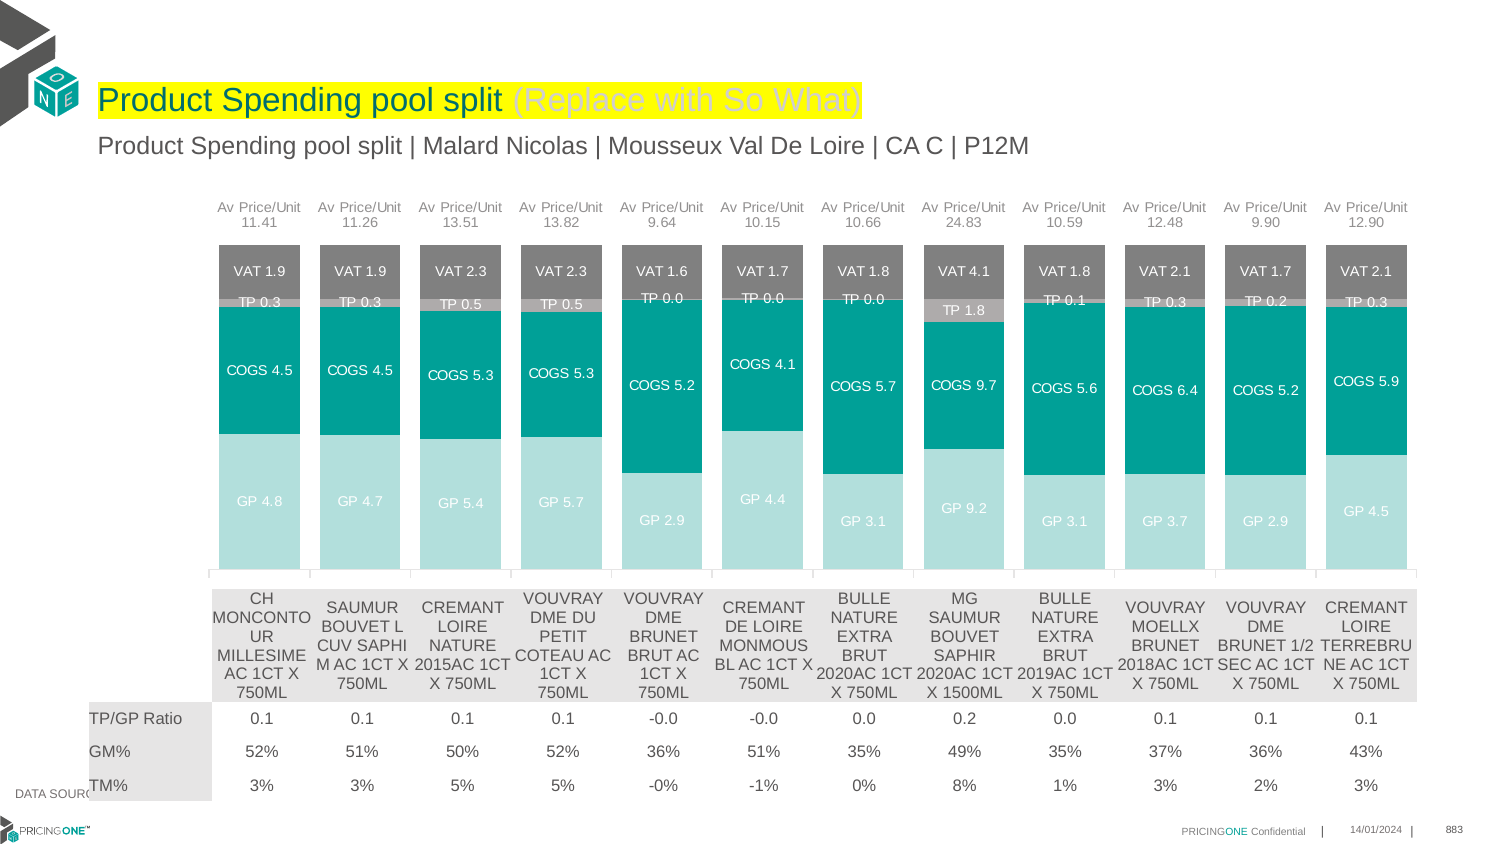

# Product Spending pool split (Replace with So What)
Product Spending pool split | Malard Nicolas | Mousseux Val De Loire | CA C | P12M

### Chart

| Category | GP | COGS | TP | VAT |
|---|---|---|---|---|
| Av Price/Unit 11.41 | 4.761273919402014 | 4.472195563860904 | 0.2772823312750514 | 1.902150362907593 |
| Av Price/Unit 11.26 | 4.653014344195186 | 4.457431750450303 | 0.27023207794334425 | 1.8761257573276555 |
| Av Price/Unit 13.51 | 5.410045758928572 | 5.335975 | 0.5090819302721084 | 2.251009778911564 |
| Av Price/Unit 13.82 | 5.652071677138715 | 5.3179275495408405 | 0.5448227485097483 | 2.30296439503786 |
| Av Price/Unit 9.64 | 2.871905050505051 | 5.182828282828283 | -0.022025300625301725 | 1.6065416065416074 |
| Av Price/Unit 10.15 | 4.362499999999999 | 4.137500000000001 | -0.0442054958183995 | 1.6911589008363201 |
| Av Price/Unit 10.66 | 3.1164717026378894 | 5.728057553956834 | 0.04036282973621219 | 1.776978417266187 |
| Av Price/Unit 24.83 | 9.2036 | 9.736176576576579 | 1.7509141141141171 | 4.138138138138135 |
| Av Price/Unit 10.59 | 3.0667000000000004 | 5.6 | 0.11682490421456215 | 1.756704980842911 |
| Av Price/Unit 12.48 | 3.6833 | 6.400000000000001 | 0.31352539682539593 | 2.079365079365078 |
| Av Price/Unit 9.90 | 2.86869645390071 | 5.178014184397163 | 0.2038803782505898 | 1.6501182033096933 |
| Av Price/Unit 12.90 | 4.5267 | 5.889999999999999 | 0.33245824915824684 | 2.1498316498316514 |
|  | CH MONCONTOUR MILLESIME AC 1CT X 750ML | SAUMUR BOUVET L CUV SAPHI M AC 1CT X 750ML | CREMANT LOIRE NATURE 2015AC 1CT X 750ML | VOUVRAY DME DU PETIT COTEAU AC 1CT X 750ML | VOUVRAY DME BRUNET BRUT AC 1CT X 750ML | CREMANT DE LOIRE MONMOUS BL AC 1CT X 750ML | BULLE NATURE EXTRA BRUT 2020AC 1CT X 750ML | MG SAUMUR BOUVET SAPHIR 2020AC 1CT X 1500ML | BULLE NATURE EXTRA BRUT 2019AC 1CT X 750ML | VOUVRAY MOELLX BRUNET 2018AC 1CT X 750ML | VOUVRAY DME BRUNET 1/2 SEC AC 1CT X 750ML | CREMANT LOIRE TERREBRUNE AC 1CT X 750ML |
| --- | --- | --- | --- | --- | --- | --- | --- | --- | --- | --- | --- | --- |
| TP/GP Ratio | 0.1 | 0.1 | 0.1 | 0.1 | -0.0 | -0.0 | 0.0 | 0.2 | 0.0 | 0.1 | 0.1 | 0.1 |
| GM% | 52% | 51% | 50% | 52% | 36% | 51% | 35% | 49% | 35% | 37% | 36% | 43% |
| TM% | 3% | 3% | 5% | 5% | -0% | -1% | 0% | 8% | 1% | 3% | 2% | 3% |
DATA SOURCE: Client P&L

14/01/2024
883